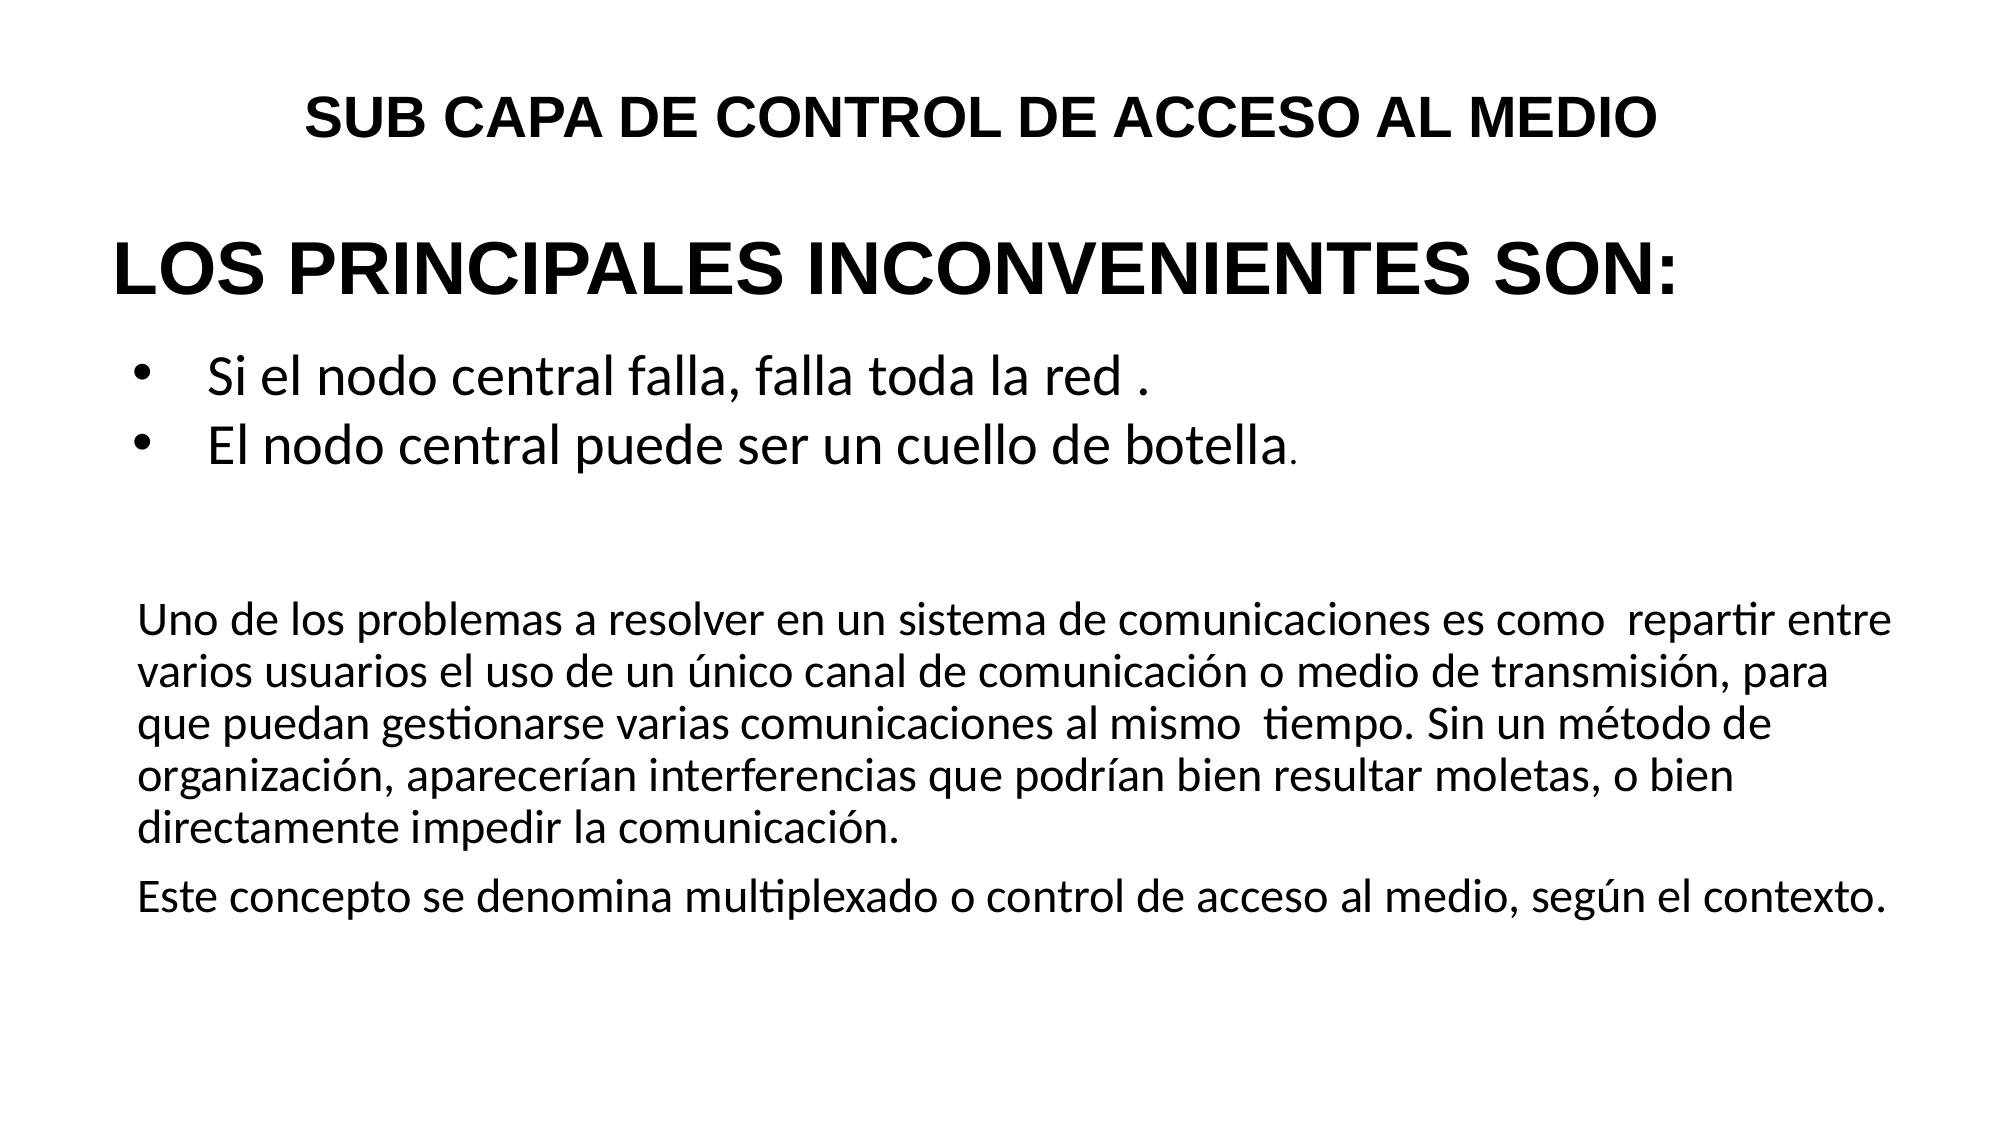

SUB CAPA DE CONTROL DE ACCESO AL MEDIO
# LOS PRINCIPALES INCONVENIENTES SON:
Si el nodo central falla, falla toda la red .
El nodo central puede ser un cuello de botella.
Uno de los problemas a resolver en un sistema de comunicaciones es como  repartir entre varios usuarios el uso de un único canal de comunicación o medio de transmisión, para que puedan gestionarse varias comunicaciones al mismo  tiempo. Sin un método de organización, aparecerían interferencias que podrían bien resultar moletas, o bien directamente impedir la comunicación.
Este concepto se denomina multiplexado o control de acceso al medio, según el contexto.